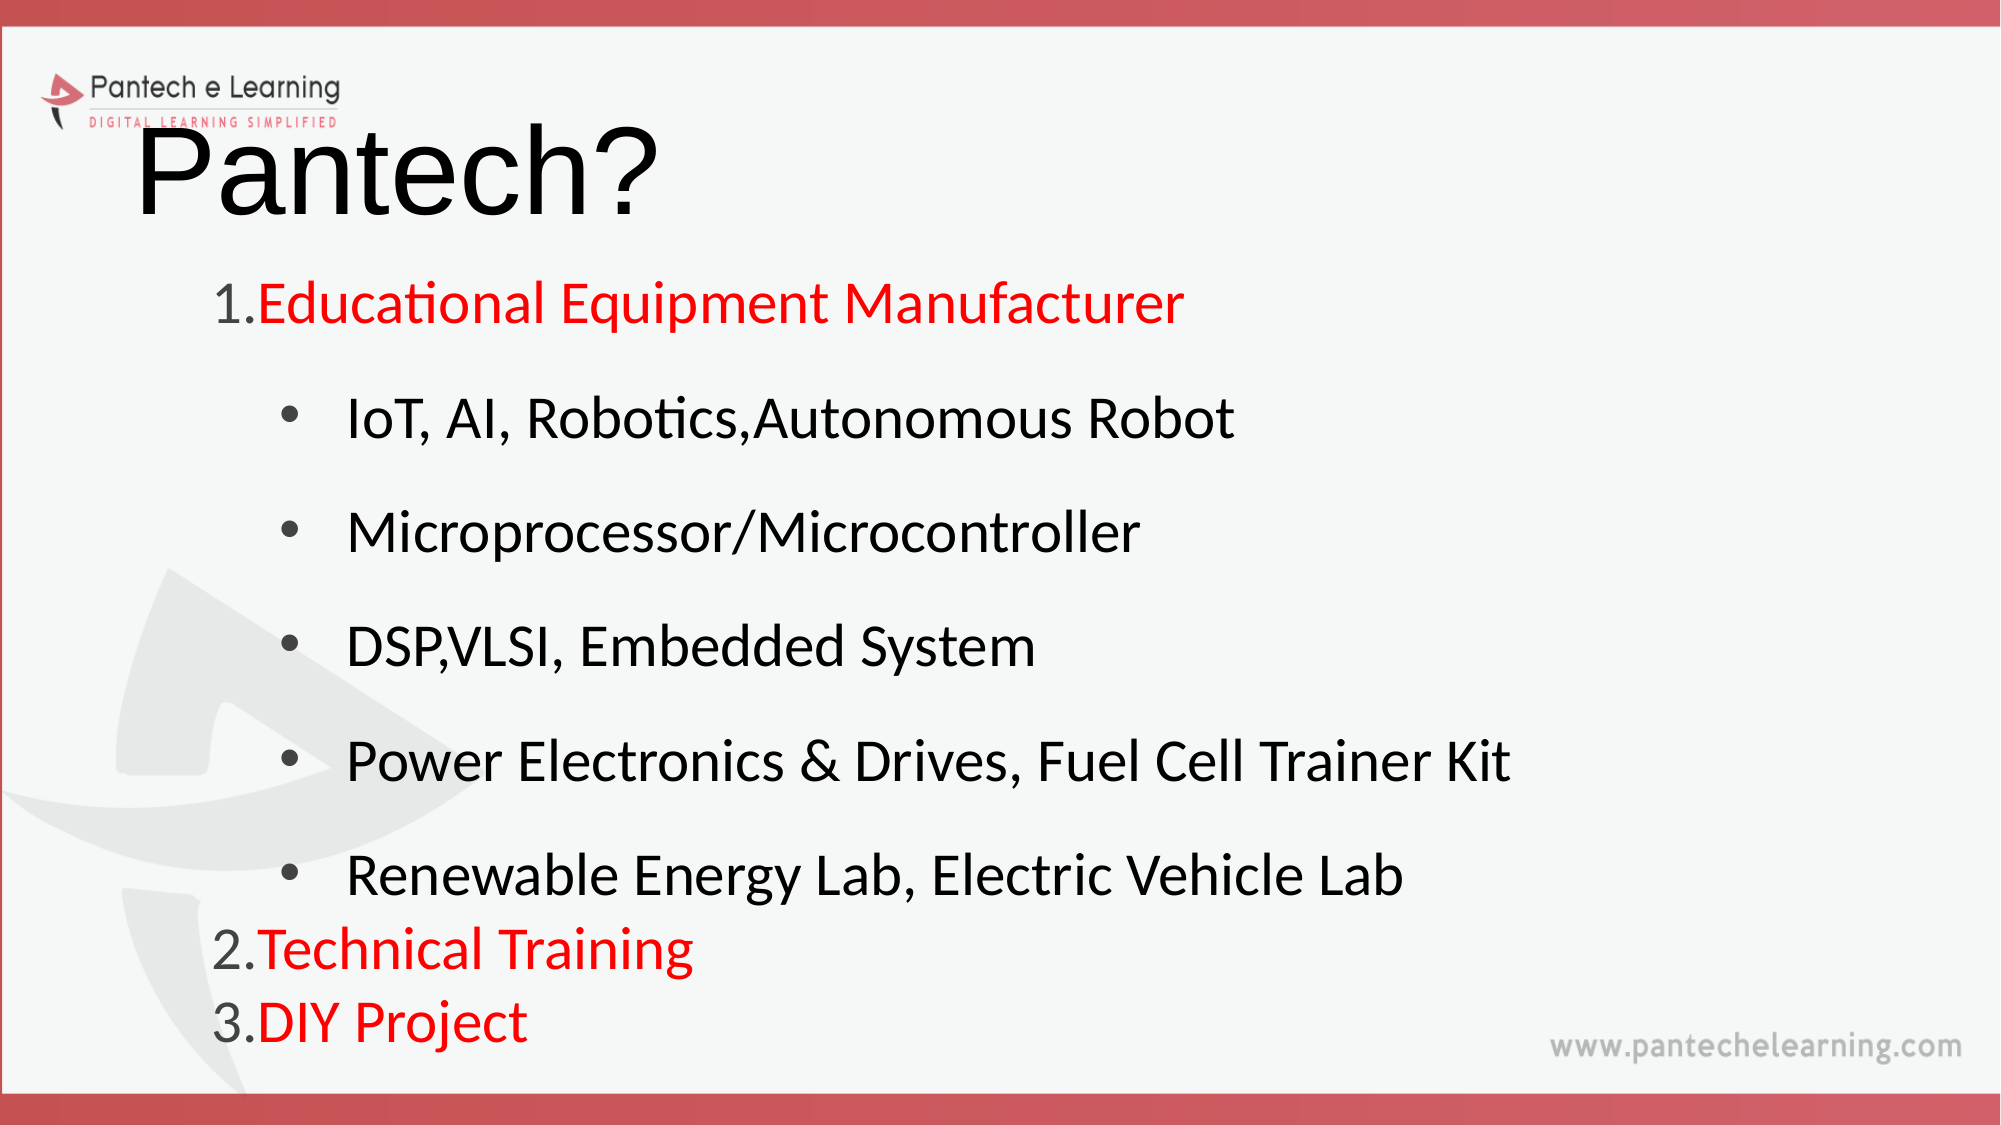

# Pantech?
Educational Equipment Manufacturer
IoT, AI, Robotics,Autonomous Robot
Microprocessor/Microcontroller
DSP,VLSI, Embedded System
Power Electronics & Drives, Fuel Cell Trainer Kit
Renewable Energy Lab, Electric Vehicle Lab
Technical Training
DIY Project